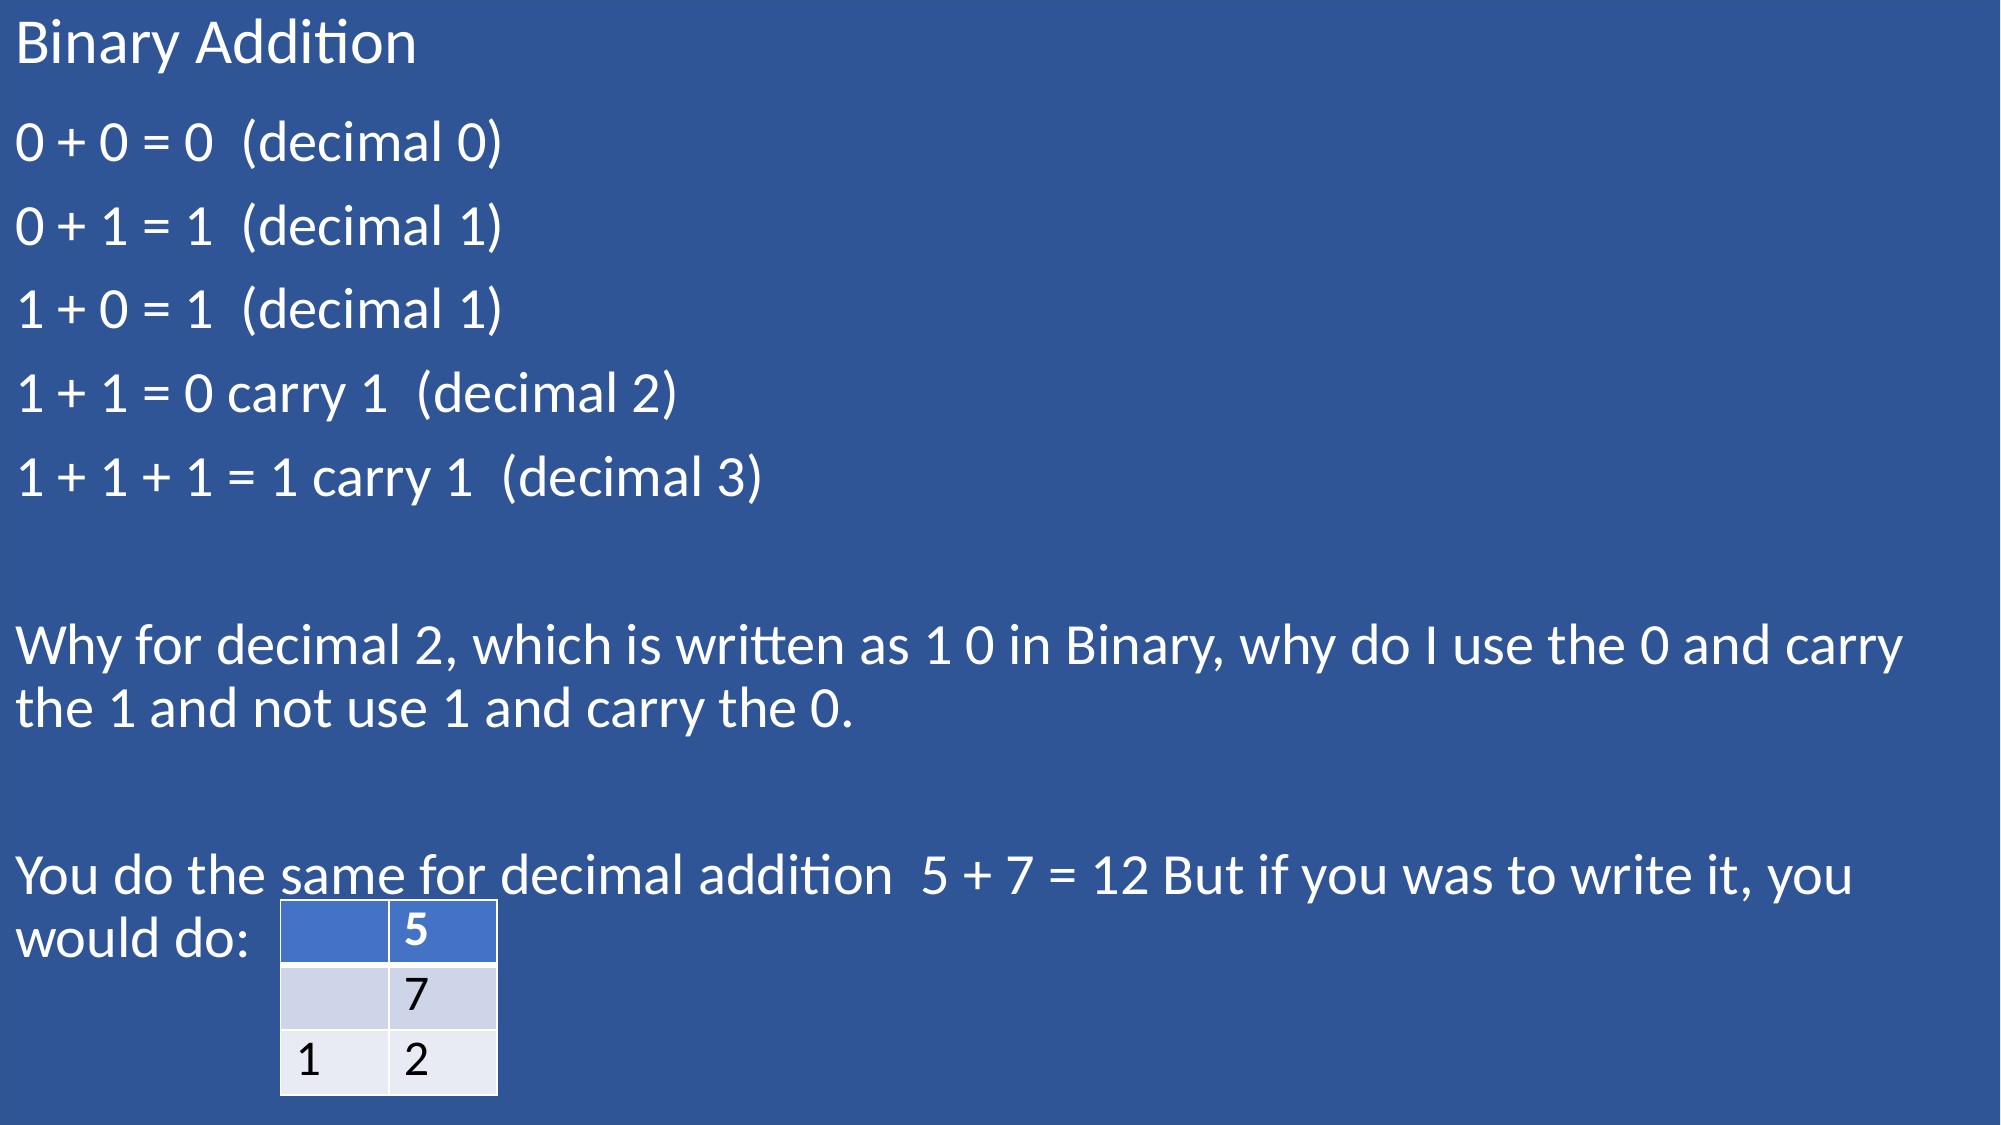

# Binary Addition
0 + 0 = 0  (decimal 0)
0 + 1 = 1  (decimal 1)
1 + 0 = 1  (decimal 1)
1 + 1 = 0 carry 1  (decimal 2)
1 + 1 + 1 = 1 carry 1  (decimal 3)

Why for decimal 2, which is written as 1 0 in Binary, why do I use the 0 and carry the 1 and not use 1 and carry the 0.

You do the same for decimal addition  5 + 7 = 12 But if you was to write it, you would do:

|  | 5 |
| --- | --- |
|  | 7 |
| 1 | 2 |